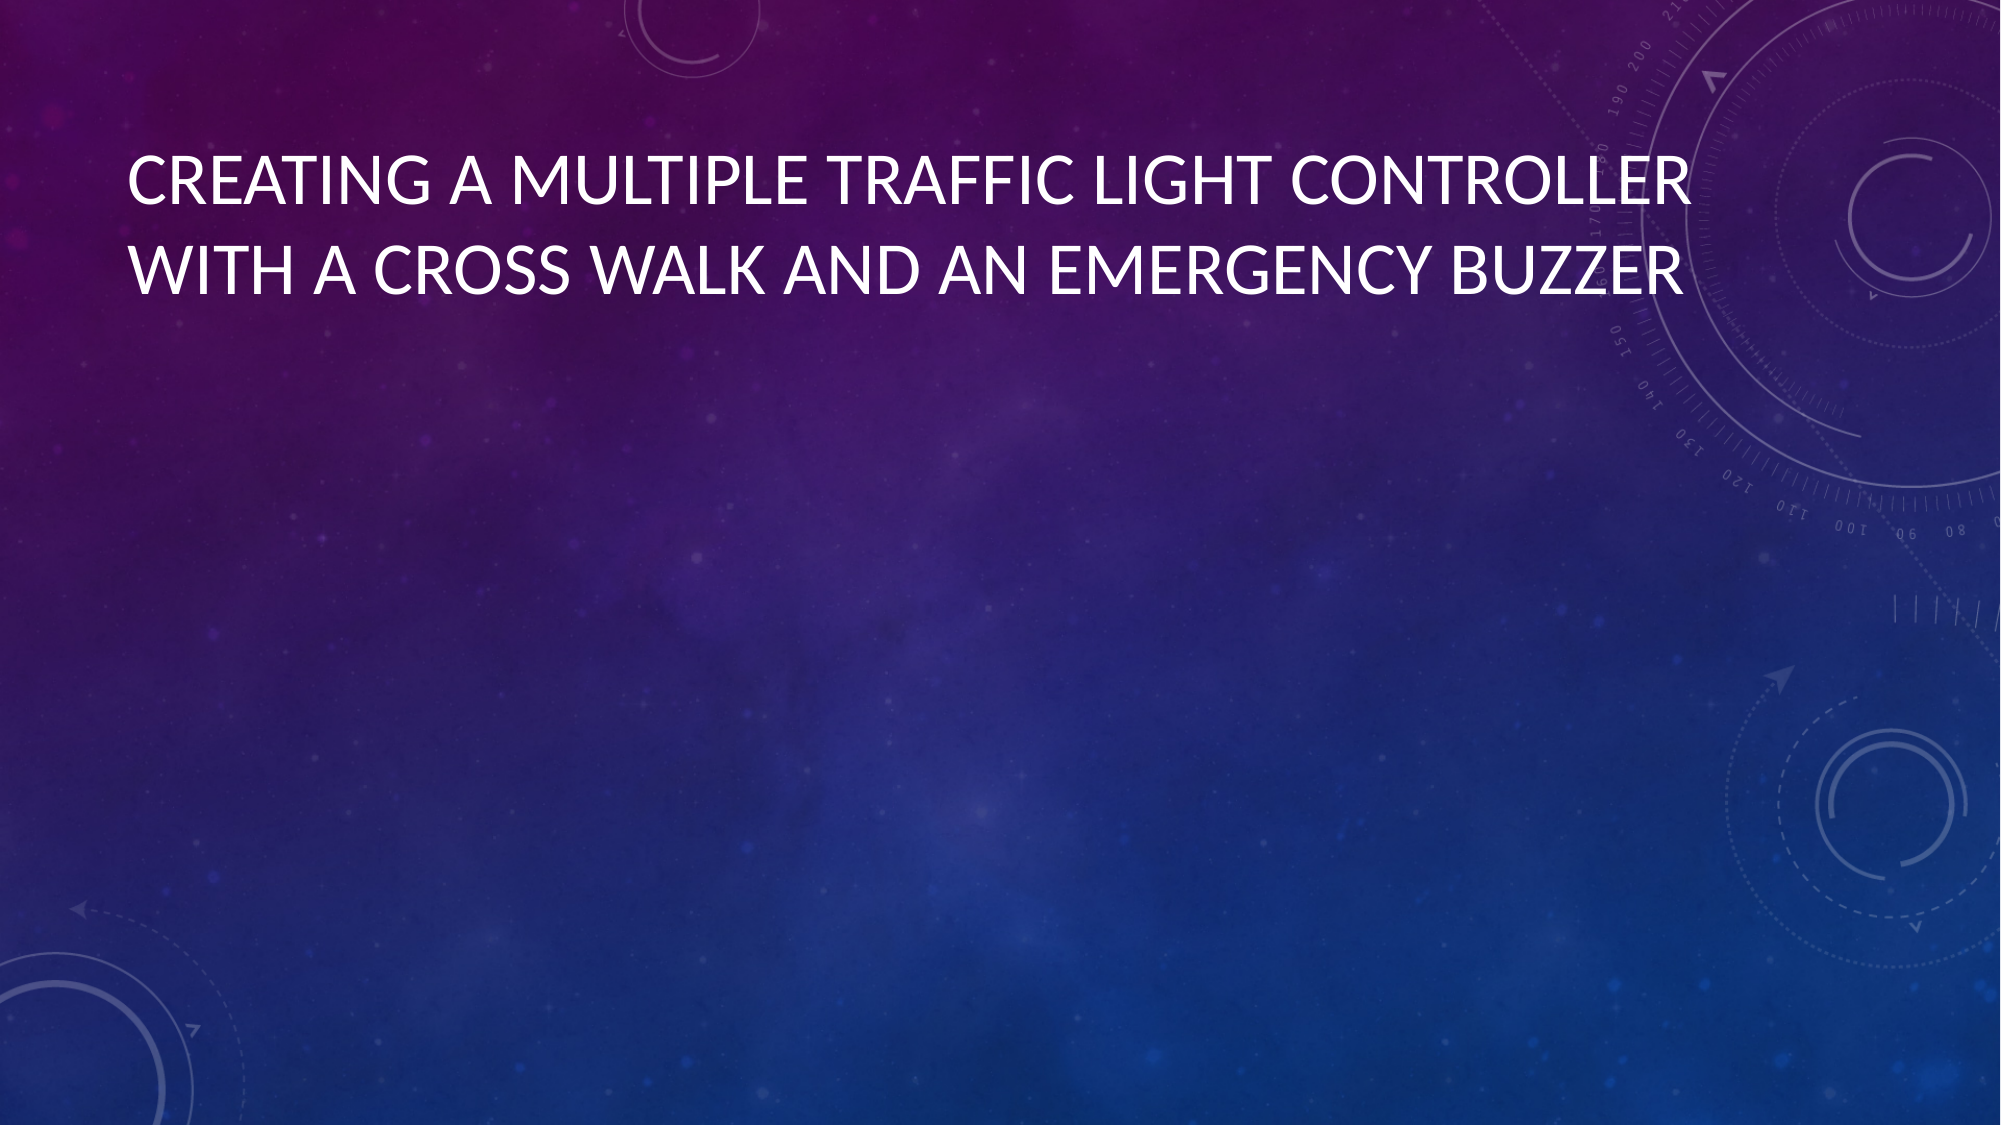

# Creating a multiple traffic light controller with a cross walk and an emergency buzzer